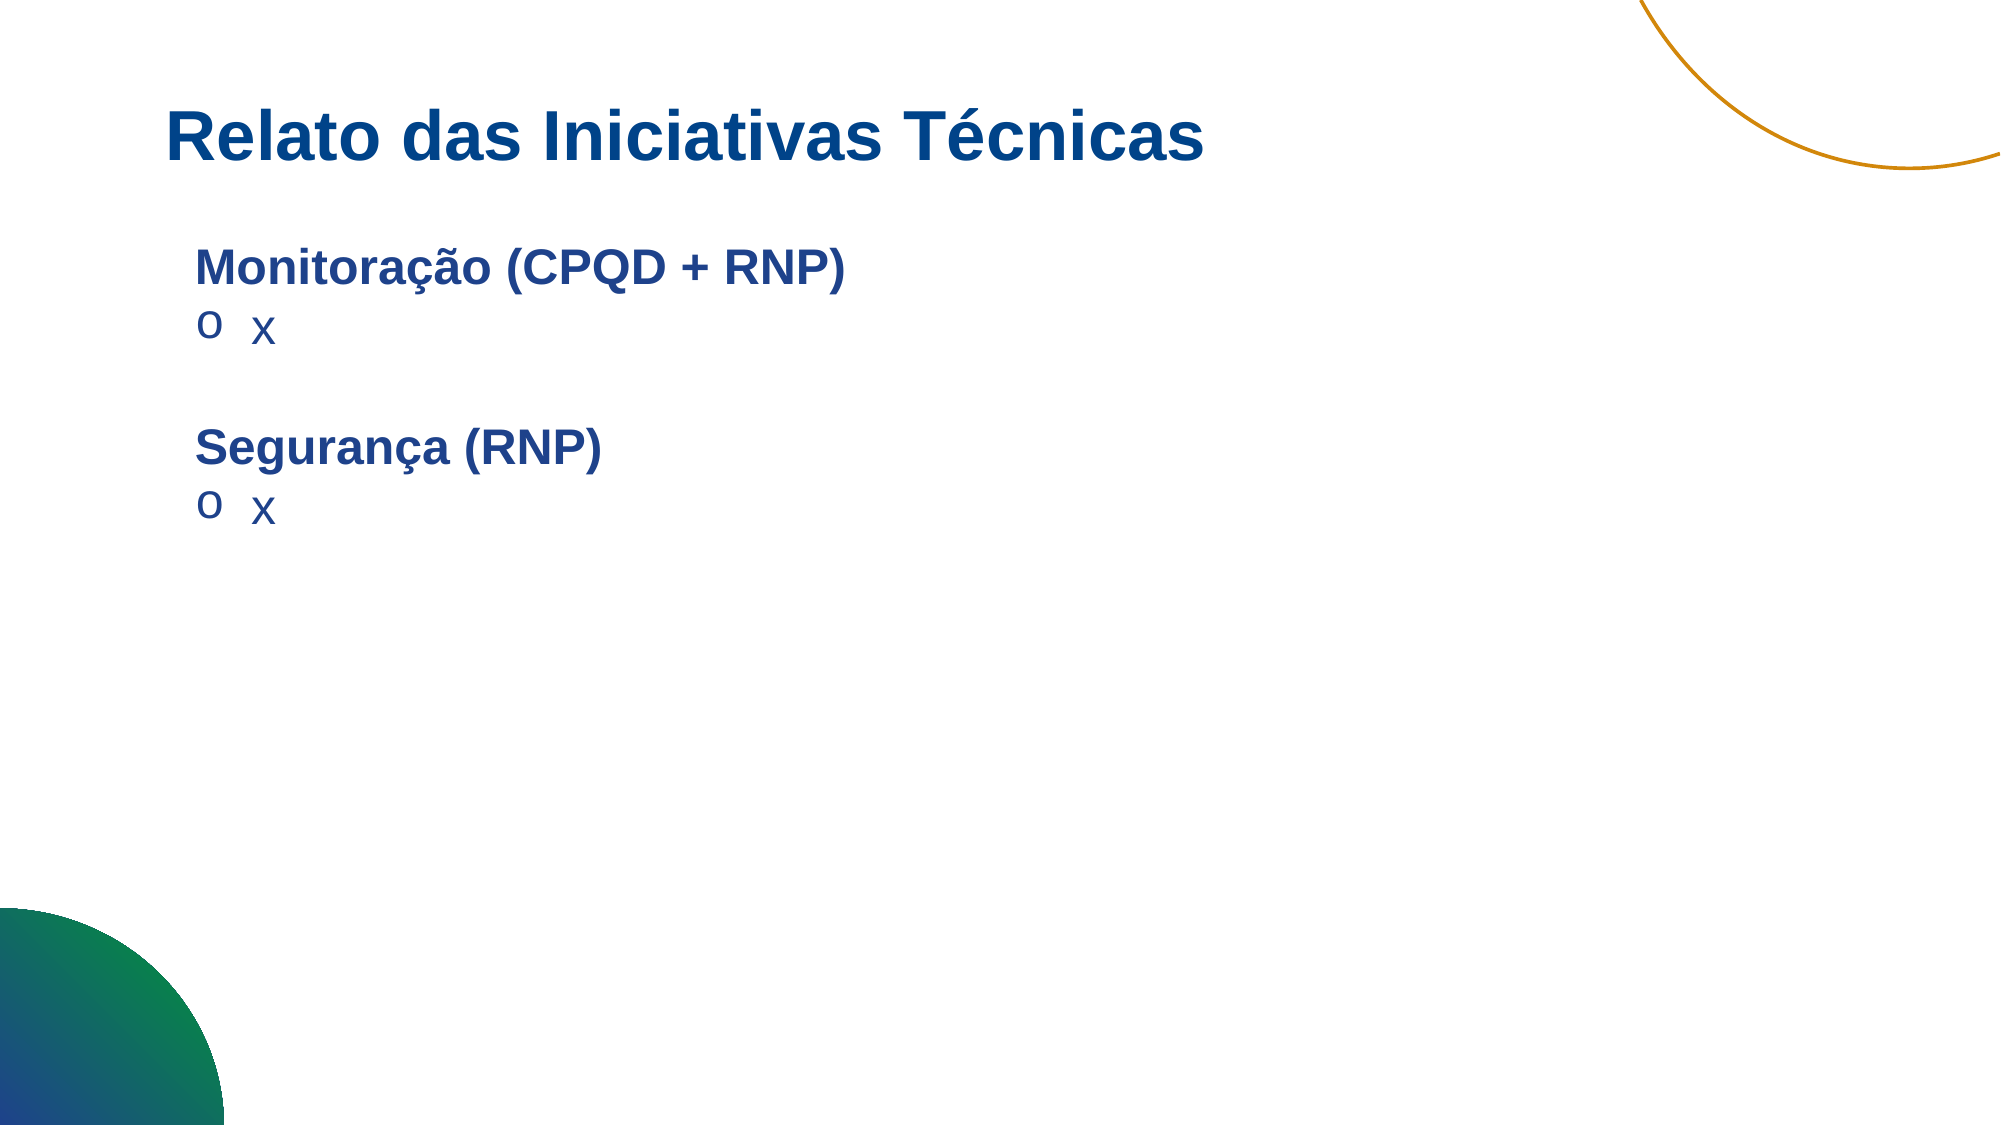

Relato das Iniciativas Técnicas
Monitoração (CPQD + RNP)
x

Segurança (RNP)
x